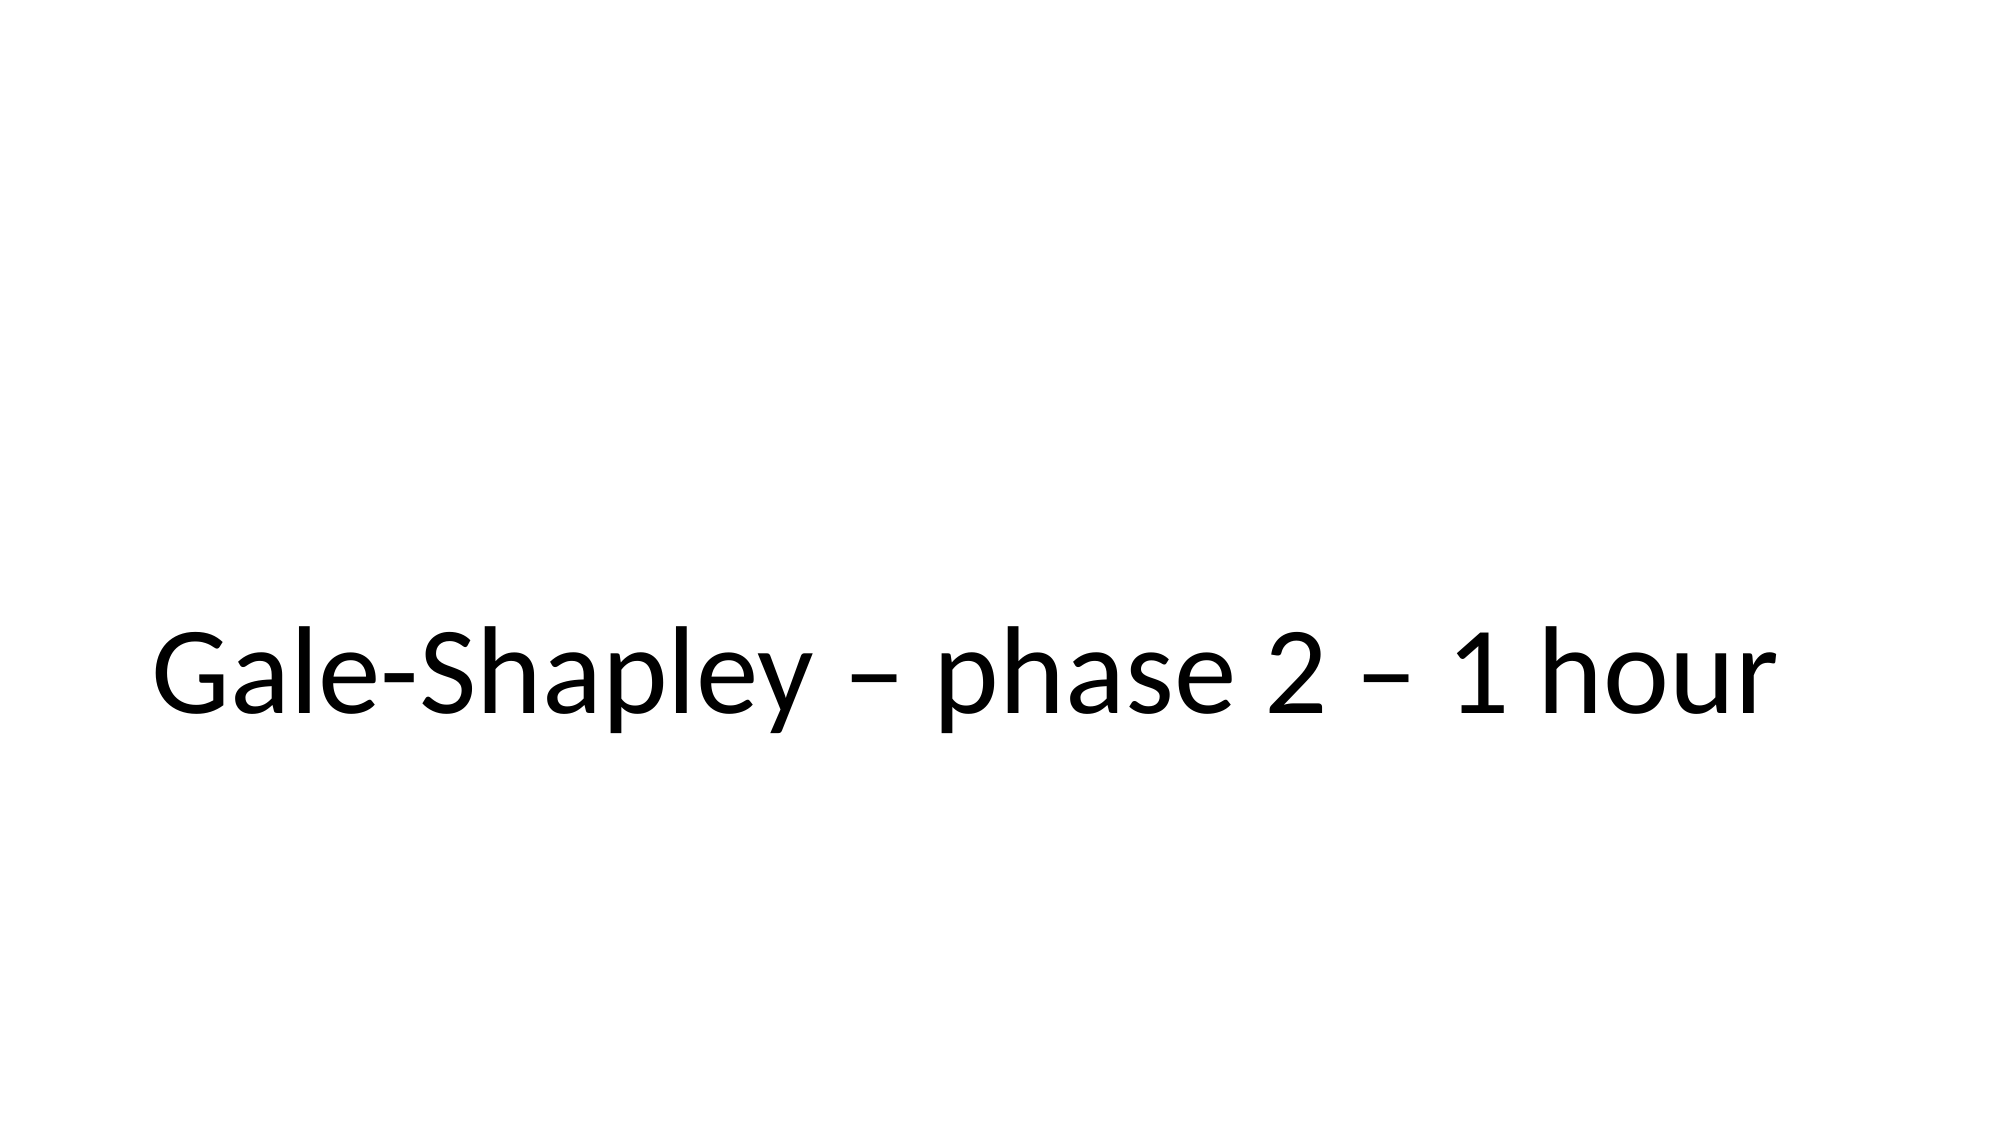

# Gale-Shapley – phase 2 – 1 hour